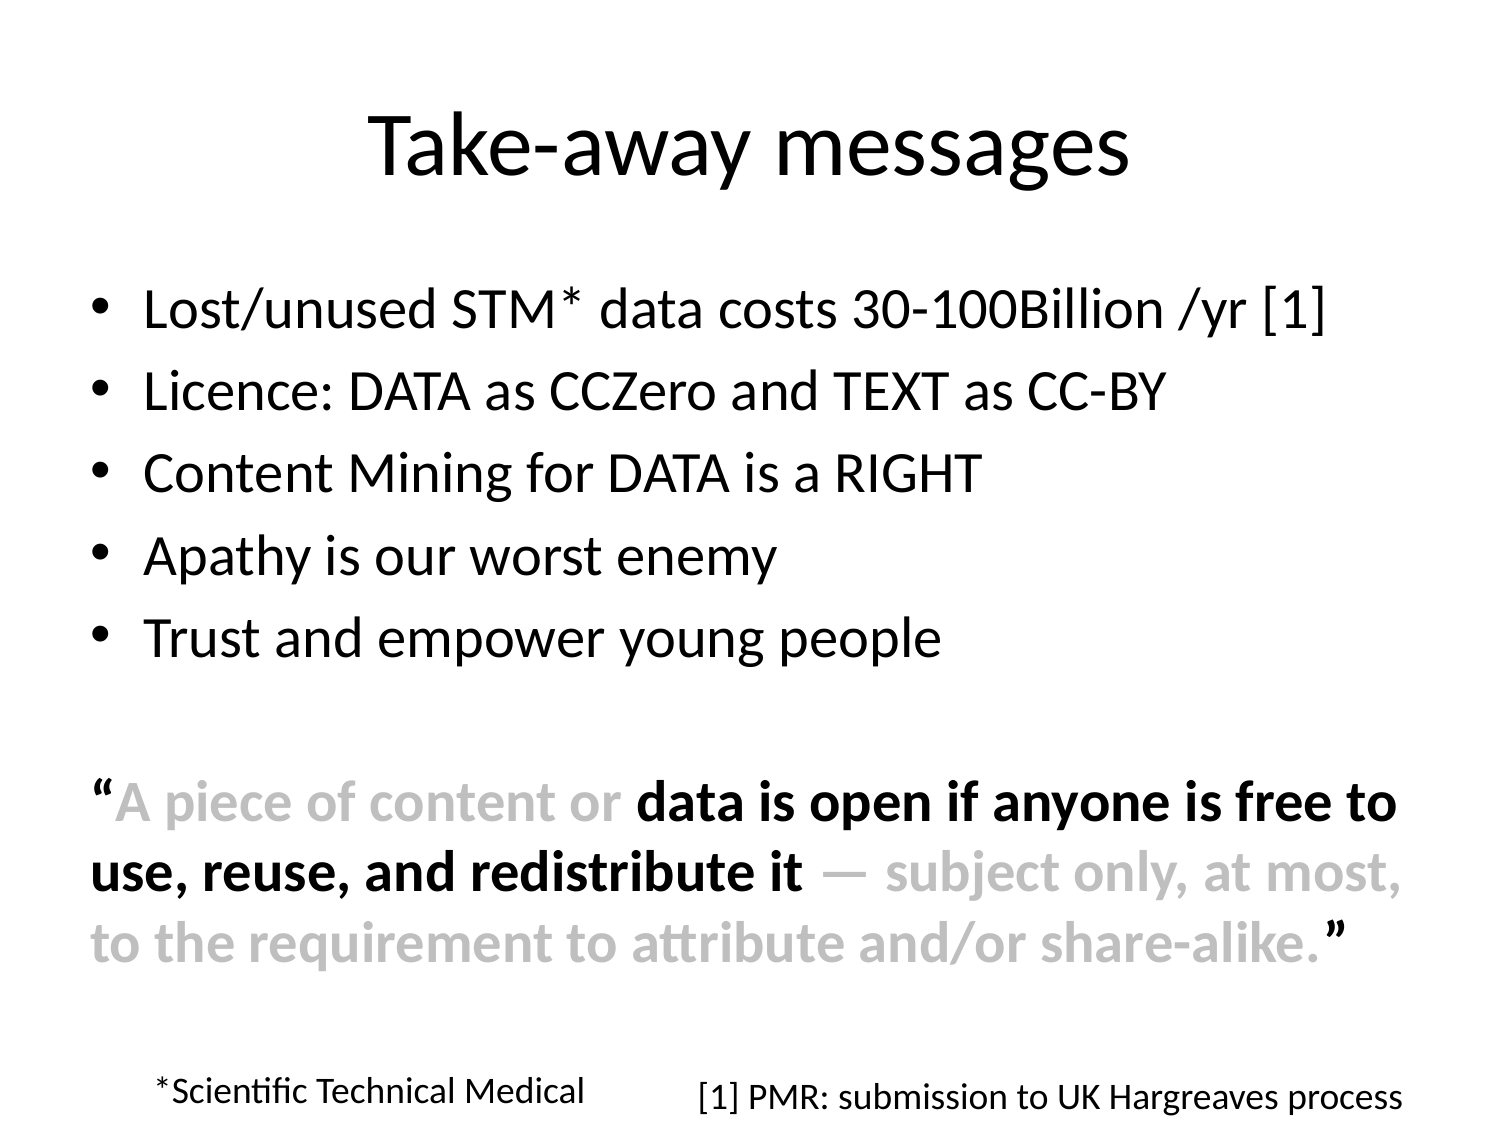

# Take-away messages
Lost/unused STM* data costs 30-100Billion /yr [1]
Licence: DATA as CCZero and TEXT as CC-BY
Content Mining for DATA is a RIGHT
Apathy is our worst enemy
Trust and empower young people

“A piece of content or data is open if anyone is free to use, reuse, and redistribute it — subject only, at most, to the requirement to attribute and/or share-alike.”

*Scientific Technical Medical
[1] PMR: submission to UK Hargreaves process